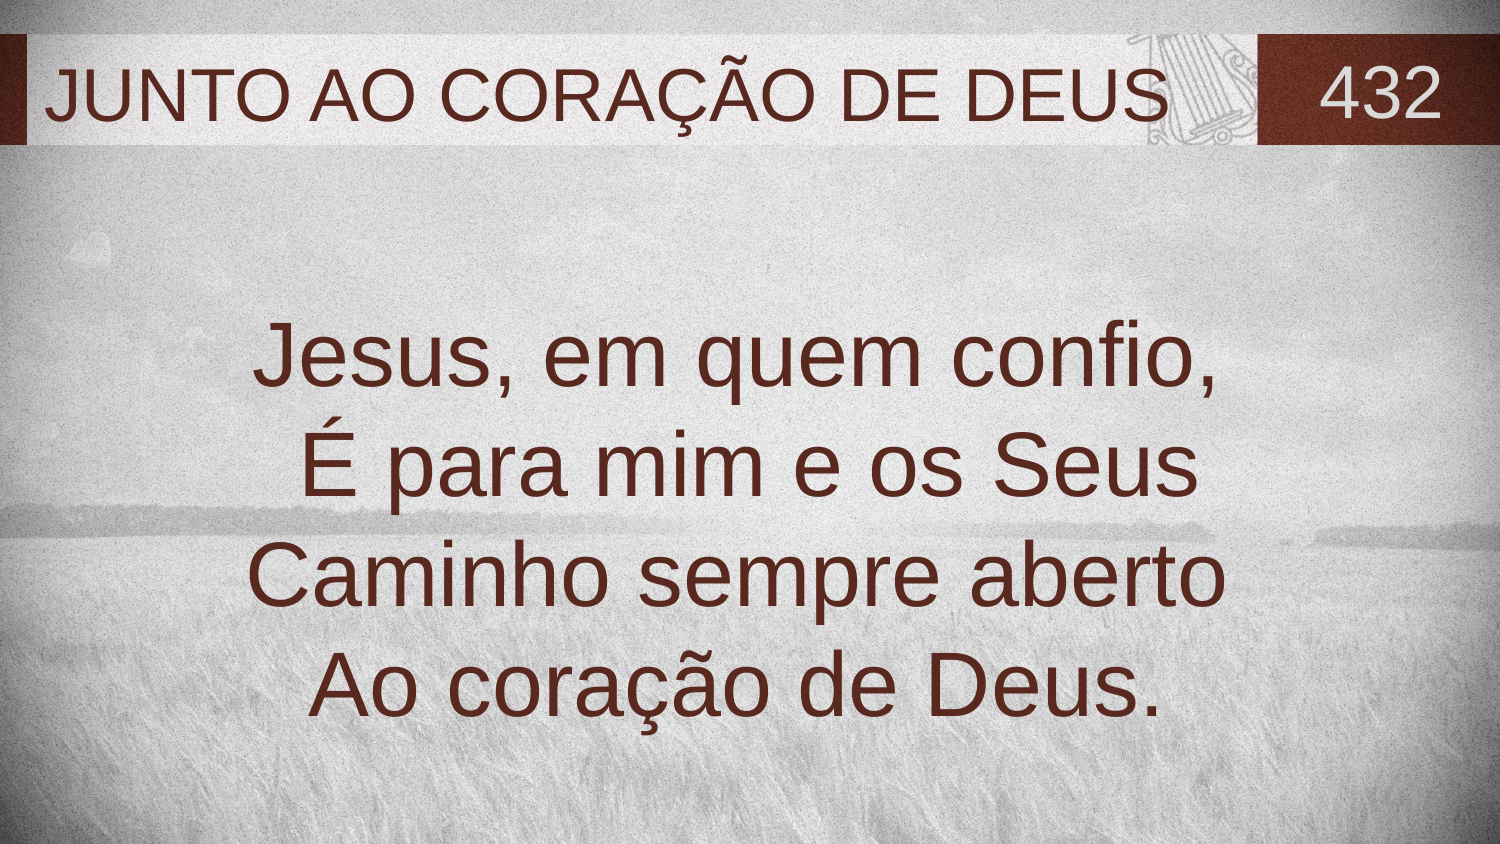

# JUNTO AO CORAÇÃO DE DEUS
432
Jesus, em quem confio,
É para mim e os Seus
Caminho sempre aberto
Ao coração de Deus.